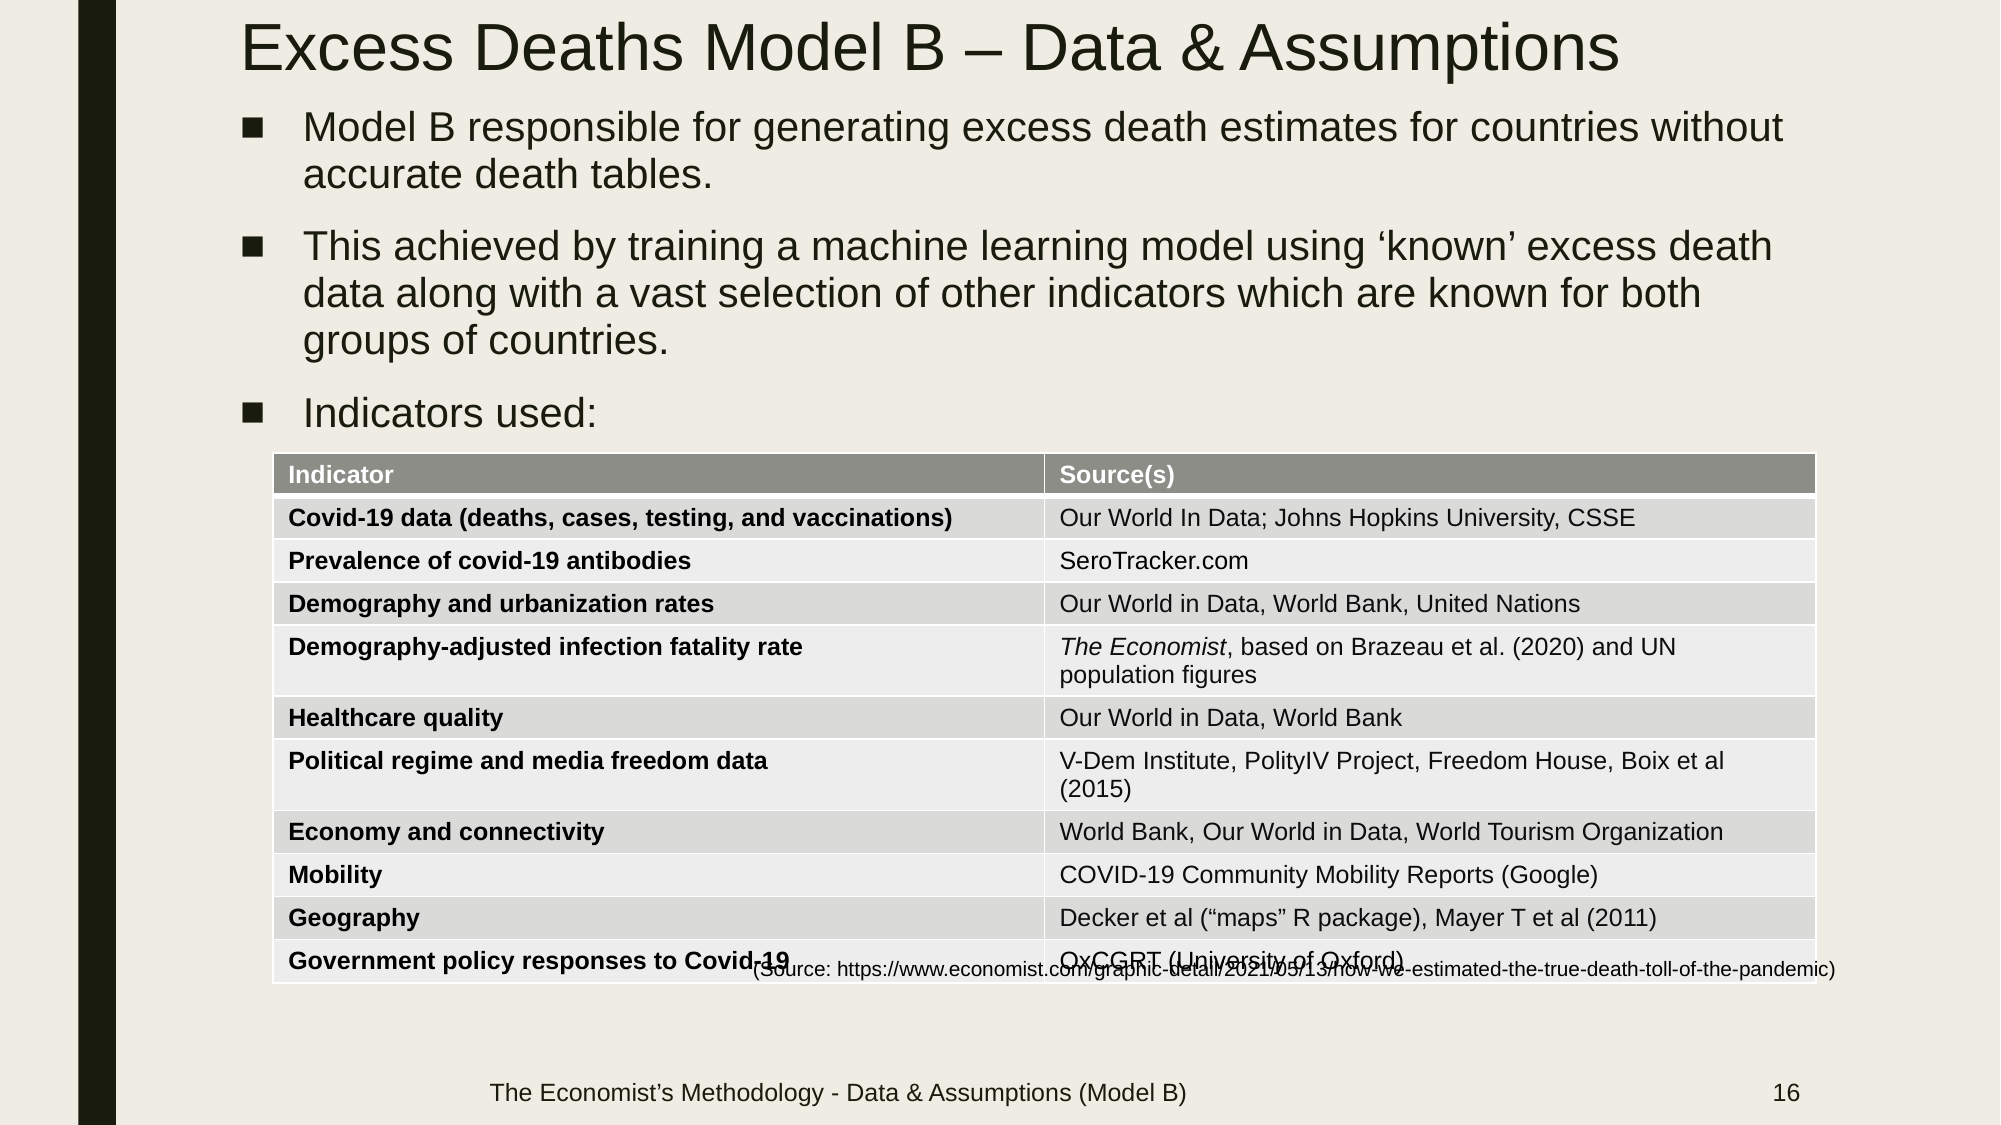

# Excess Deaths Model B – Data & Assumptions
Model B responsible for generating excess death estimates for countries without accurate death tables.
This achieved by training a machine learning model using ‘known’ excess death data along with a vast selection of other indicators which are known for both groups of countries.
Indicators used:

| Indicator | Source(s) |
| --- | --- |
| Covid-19 data (deaths, cases, testing, and vaccinations) | Our World In Data; Johns Hopkins University, CSSE |
| Prevalence of covid-19 antibodies | SeroTracker.com |
| Demography and urbanization rates | Our World in Data, World Bank, United Nations |
| Demography-adjusted infection fatality rate | The Economist, based on Brazeau et al. (2020) and UN population figures |
| Healthcare quality | Our World in Data, World Bank |
| Political regime and media freedom data | V-Dem Institute, PolityIV Project, Freedom House, Boix et al (2015) |
| Economy and connectivity | World Bank, Our World in Data, World Tourism Organization |
| Mobility | COVID-19 Community Mobility Reports (Google) |
| Geography | Decker et al (“maps” R package), Mayer T et al (2011) |
| Government policy responses to Covid-19 | OxCGRT (University of Oxford) |
(Source: https://www.economist.com/graphic-detail/2021/05/13/how-we-estimated-the-true-death-toll-of-the-pandemic)
The Economist’s Methodology - Data & Assumptions (Model B)
16